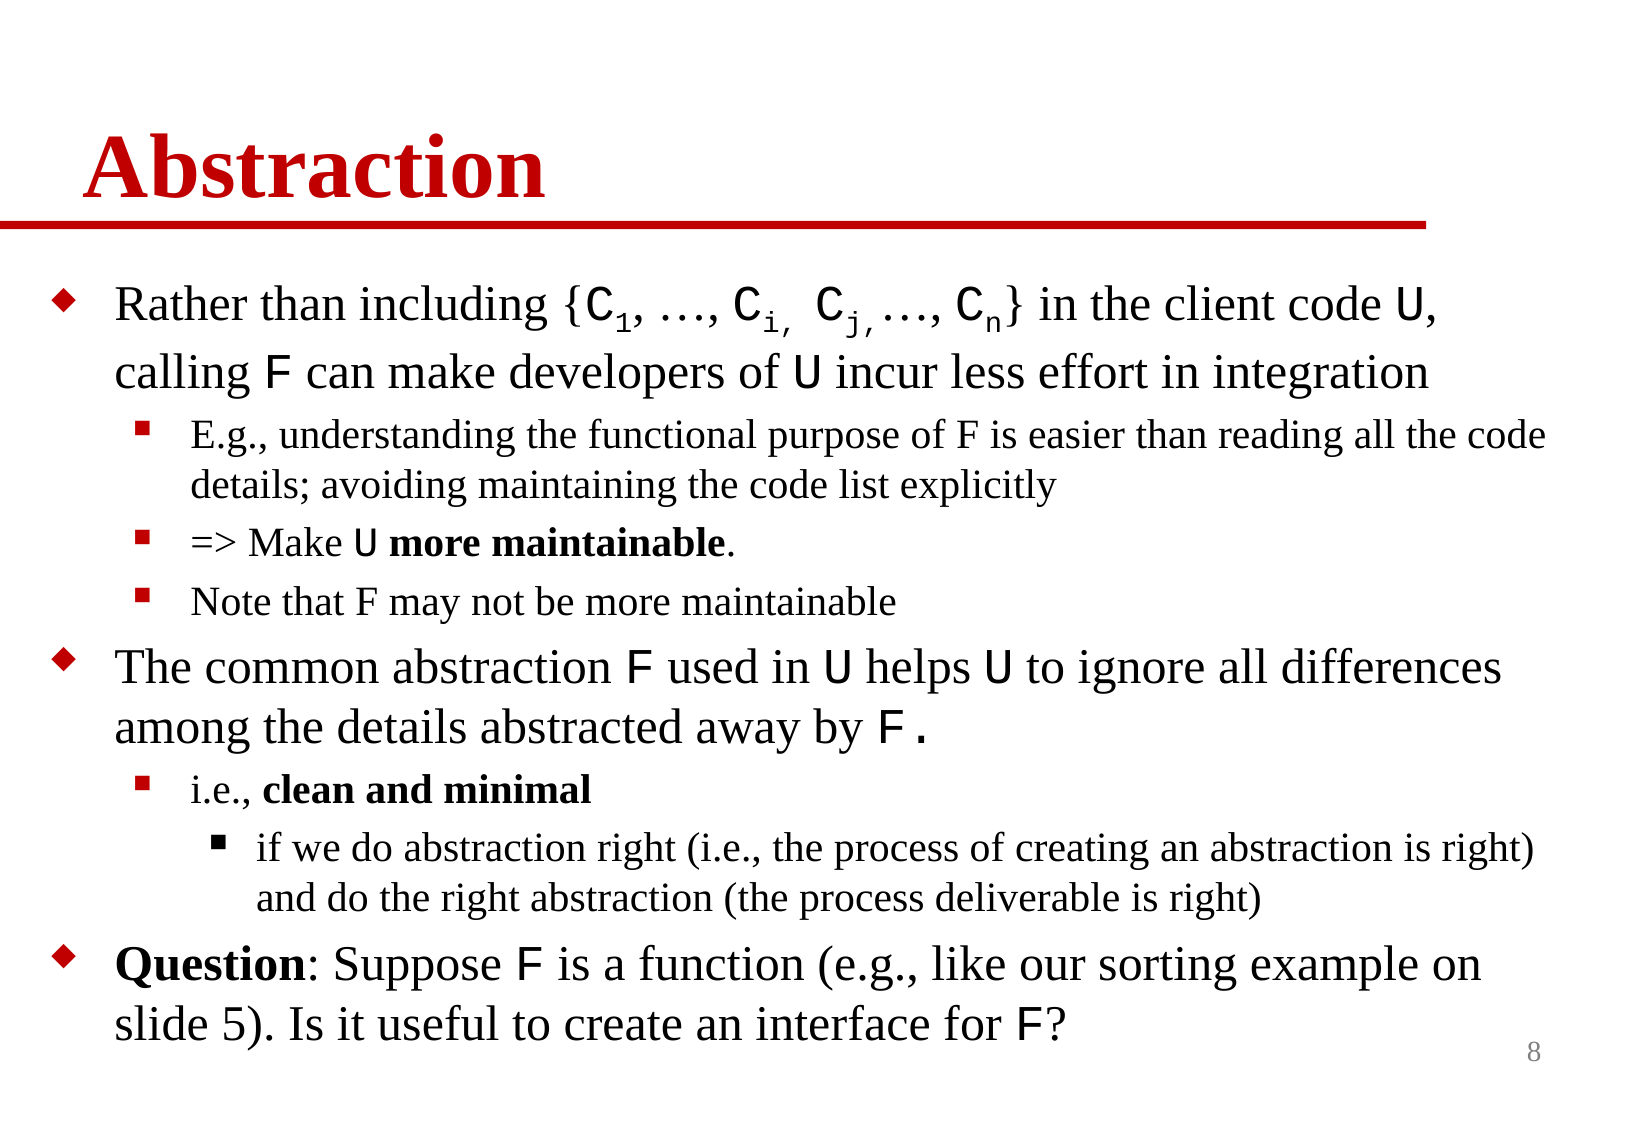

# Abstraction
Rather than including {C1, …, Ci, Cj,…, Cn} in the client code U, calling F can make developers of U incur less effort in integration
E.g., understanding the functional purpose of F is easier than reading all the code details; avoiding maintaining the code list explicitly
=> Make U more maintainable.
Note that F may not be more maintainable
The common abstraction F used in U helps U to ignore all differences among the details abstracted away by F.
i.e., clean and minimal
if we do abstraction right (i.e., the process of creating an abstraction is right) and do the right abstraction (the process deliverable is right)
Question: Suppose F is a function (e.g., like our sorting example on slide 5). Is it useful to create an interface for F?

8